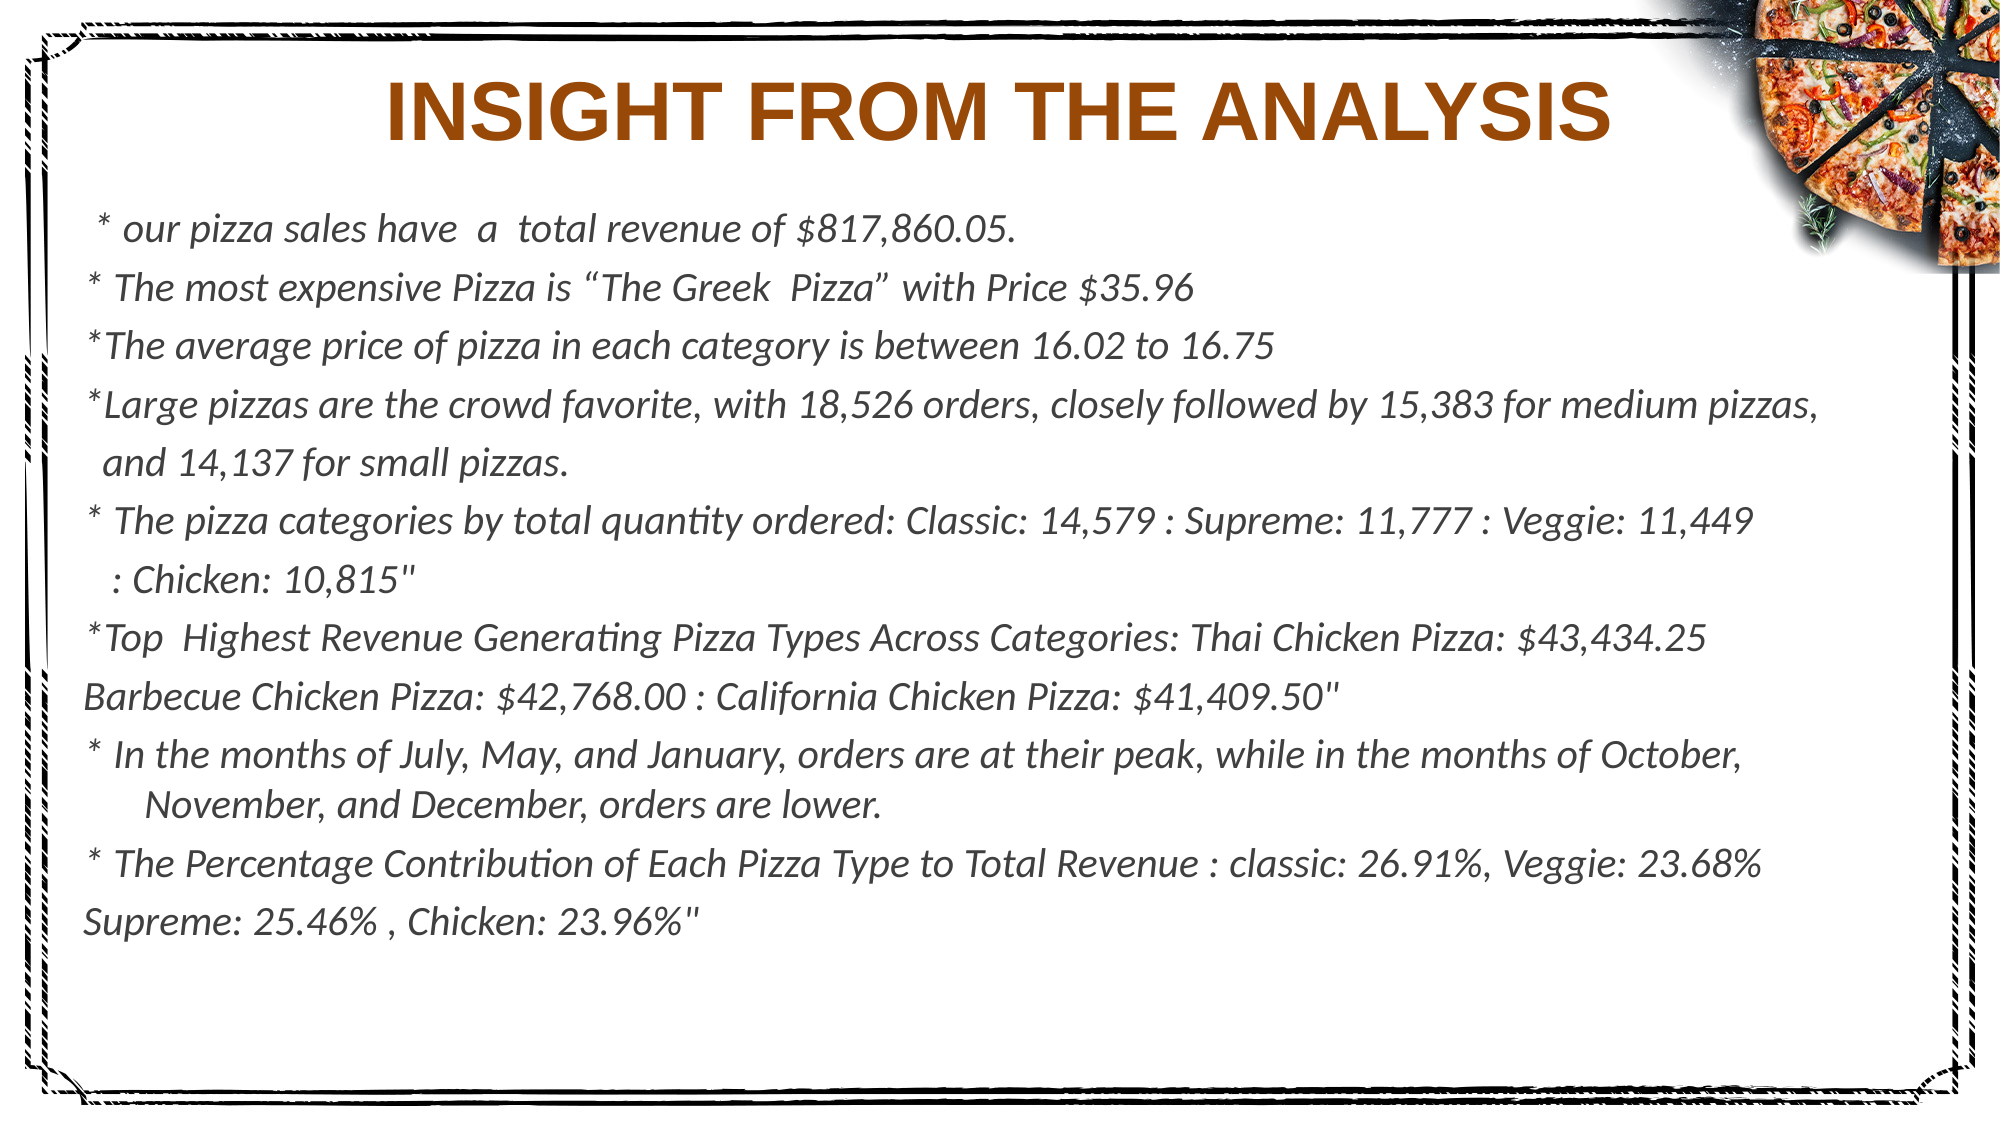

# INSIGHT FROM THE ANALYSIS
 * our pizza sales have  a  total revenue of $817,860.05.
* The most expensive Pizza is “The Greek  Pizza” with Price $35.96
*The average price of pizza in each category is between 16.02 to 16.75
*Large pizzas are the crowd favorite, with 18,526 orders, closely followed by 15,383 for medium pizzas,
  and 14,137 for small pizzas.
* The pizza categories by total quantity ordered: Classic: 14,579 : Supreme: 11,777 : Veggie: 11,449
   : Chicken: 10,815"
*Top  Highest Revenue Generating Pizza Types Across Categories: Thai Chicken Pizza: $43,434.25
Barbecue Chicken Pizza: $42,768.00 : California Chicken Pizza: $41,409.50"
* In the months of July, May, and January, orders are at their peak, while in the months of October, November, and December, orders are lower.
* The Percentage Contribution of Each Pizza Type to Total Revenue : classic: 26.91%, Veggie: 23.68%
Supreme: 25.46% , Chicken: 23.96%"